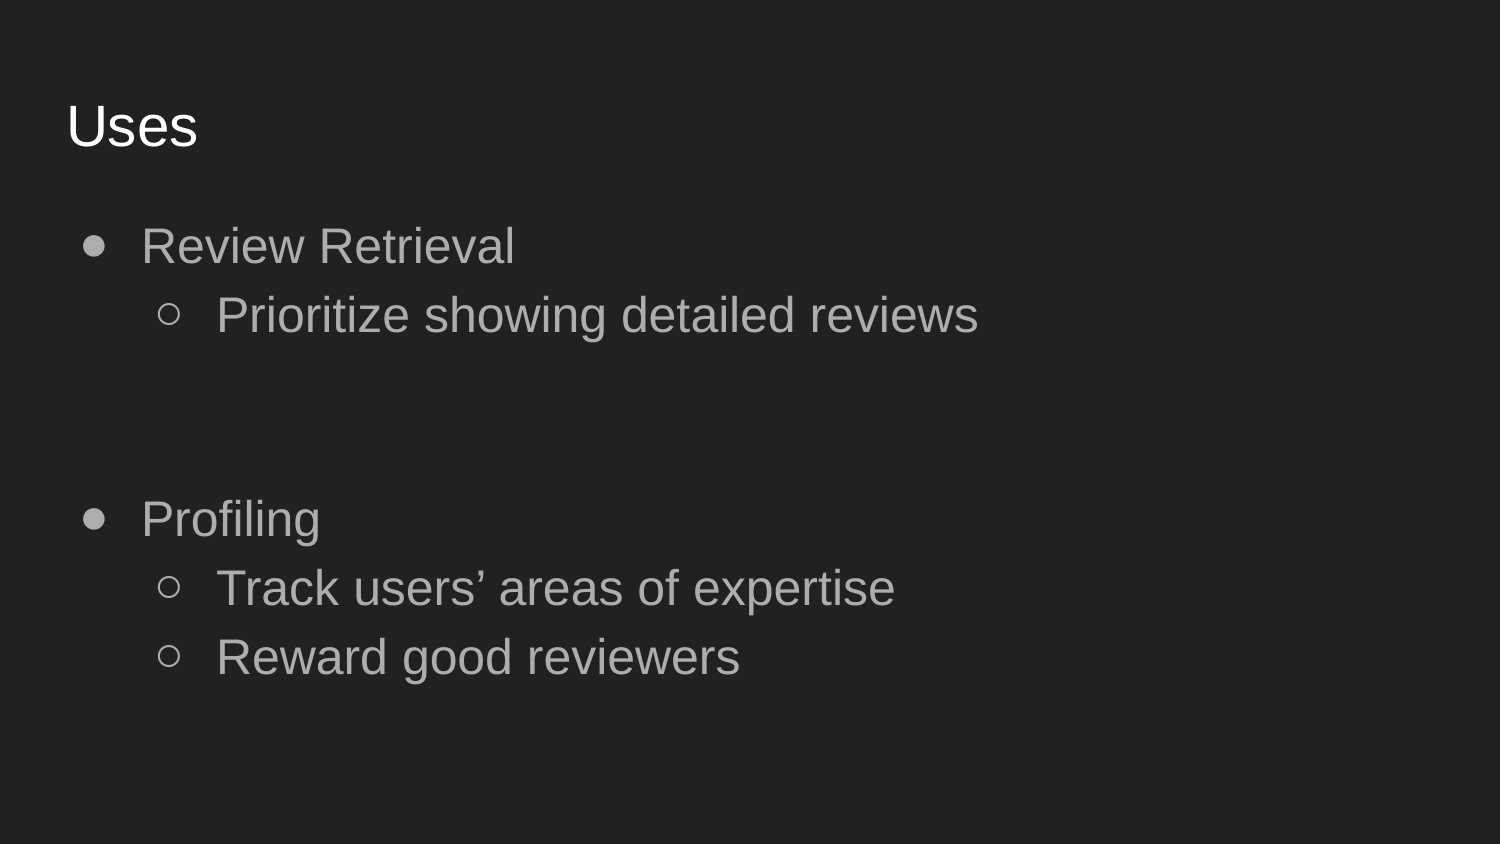

# Uses
Review Retrieval
Prioritize showing detailed reviews

Profiling
Track users’ areas of expertise
Reward good reviewers